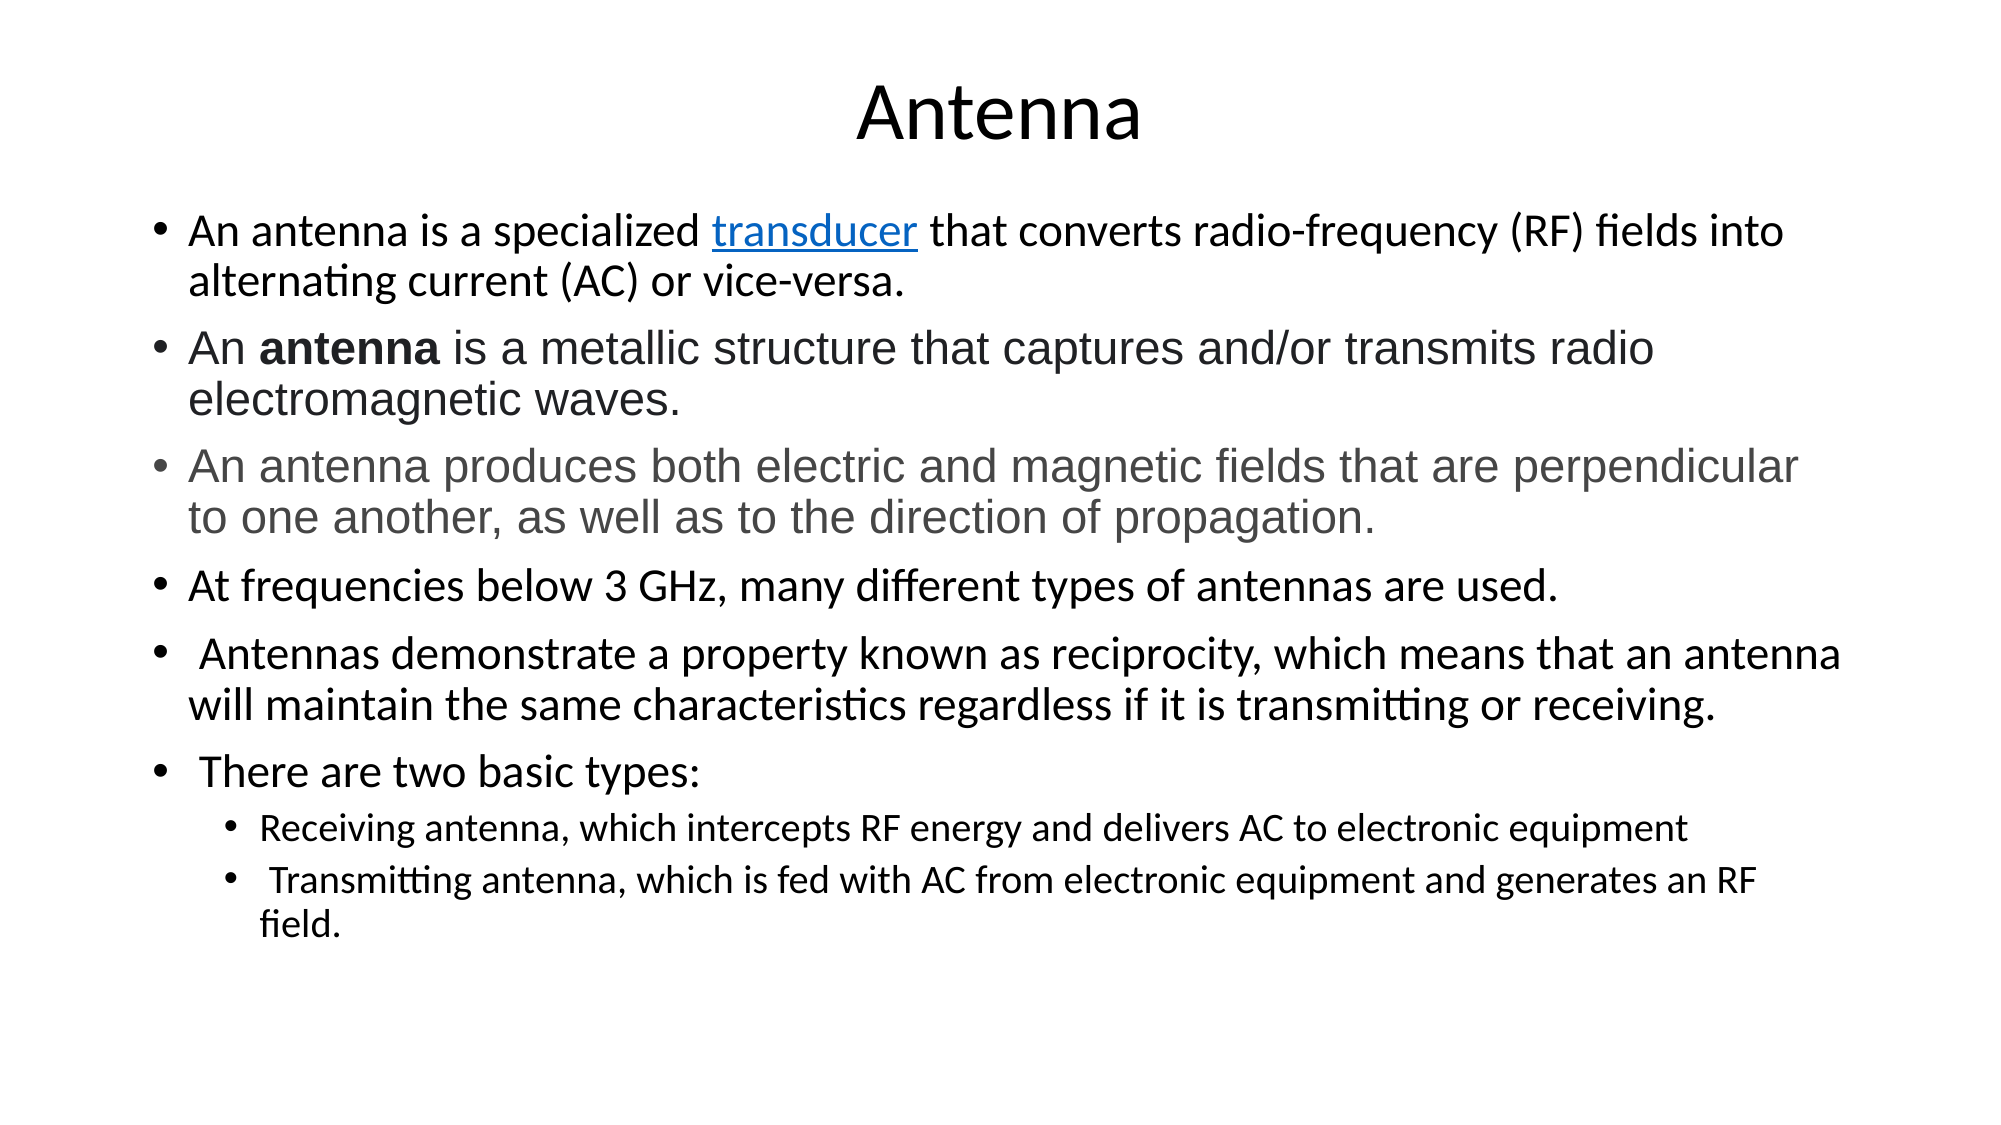

# Antenna
An antenna is a specialized transducer that converts radio-frequency (RF) fields into alternating current (AC) or vice-versa.
An antenna is a metallic structure that captures and/or transmits radio electromagnetic waves.
An antenna produces both electric and magnetic fields that are perpendicular to one another, as well as to the direction of propagation.
At frequencies below 3 GHz, many different types of antennas are used.
 Antennas demonstrate a property known as reciprocity, which means that an antenna will maintain the same characteristics regardless if it is transmitting or receiving.
 There are two basic types:
Receiving antenna, which intercepts RF energy and delivers AC to electronic equipment
 Transmitting antenna, which is fed with AC from electronic equipment and generates an RF field.